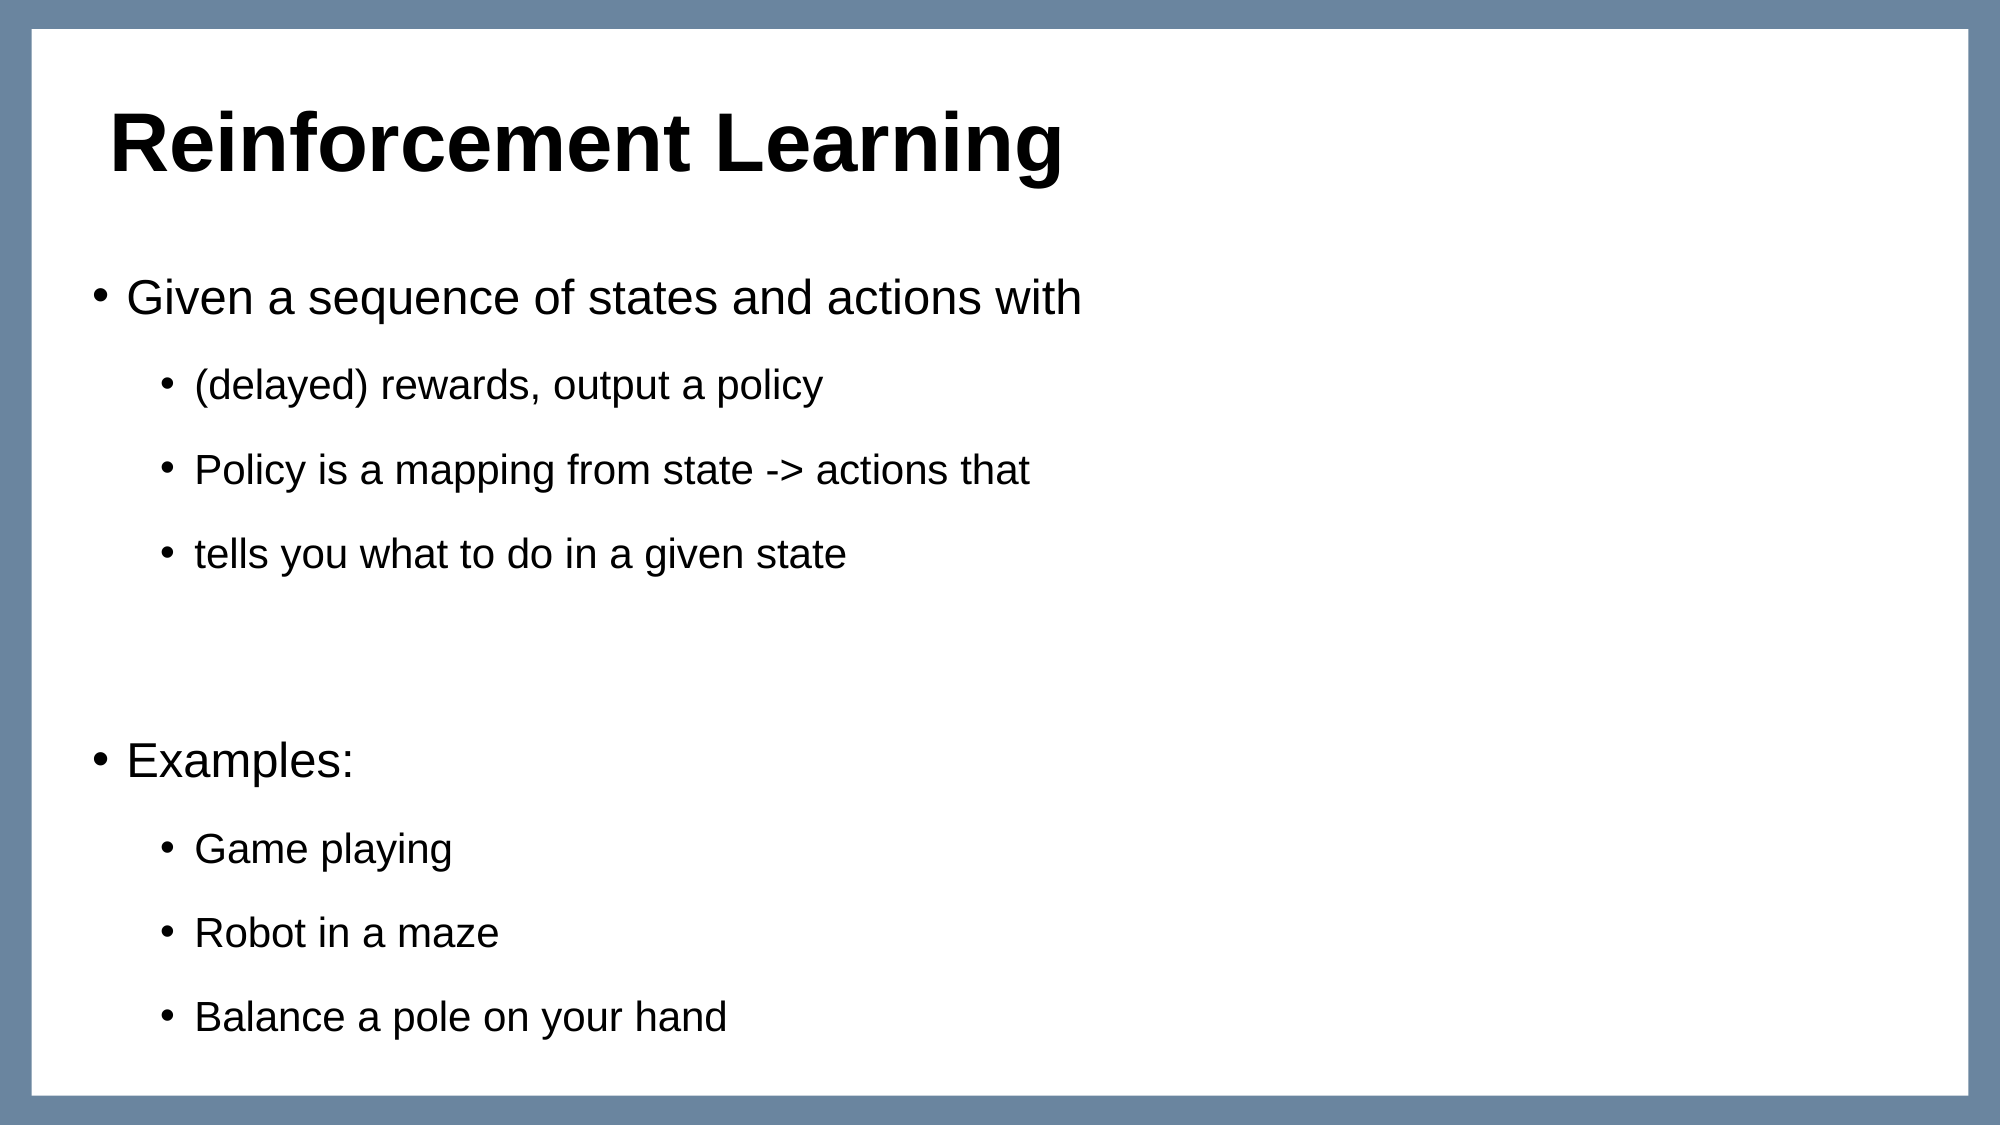

Reinforcement Learning
Given a sequence of states and actions with
(delayed) rewards, output a policy
Policy is a mapping from state -> actions that
tells you what to do in a given state

Examples:
Game playing
Robot in a maze
Balance a pole on your hand